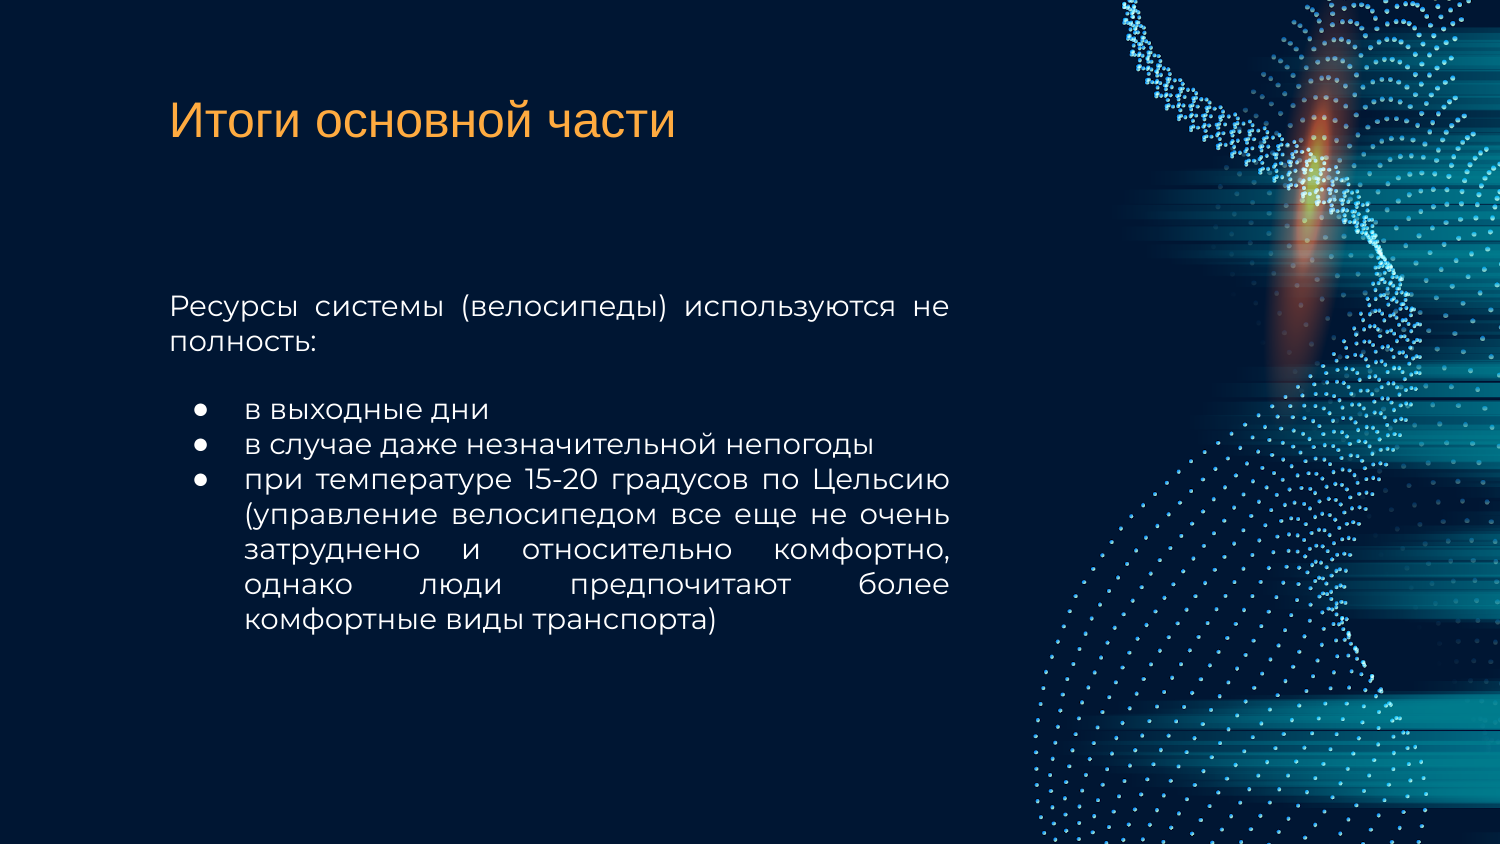

# Итоги основной части
Ресурсы системы (велосипеды) используются не полность:
в выходные дни
в случае даже незначительной непогоды
при температуре 15-20 градусов по Цельсию (управление велосипедом все еще не очень затруднено и относительно комфортно, однако люди предпочитают более комфортные виды транспорта)